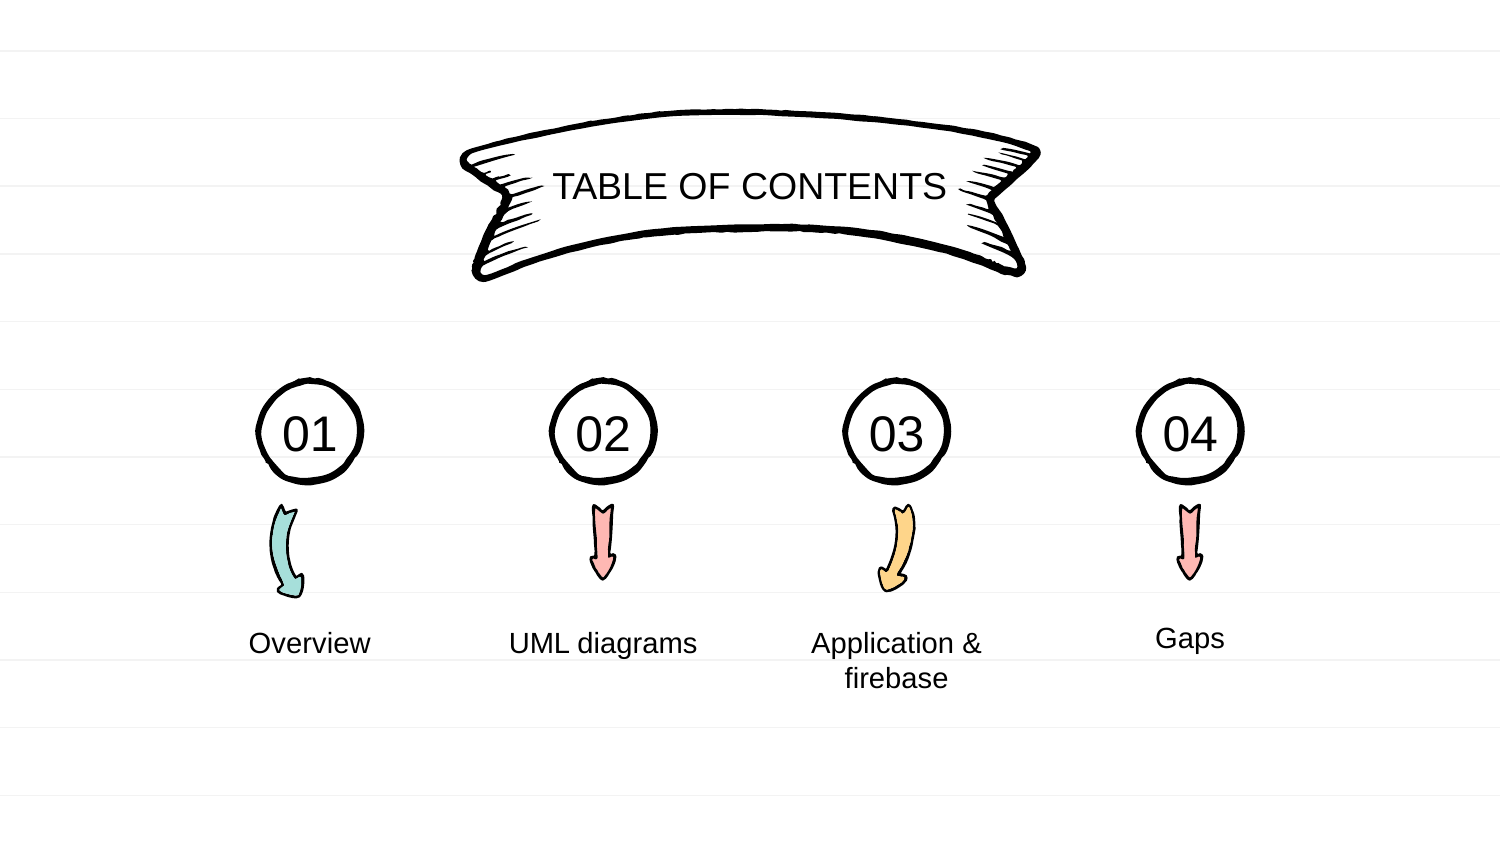

TABLE OF CONTENTS

# 01
02
03
04

Gaps
Overview
UML diagrams
Application & firebase